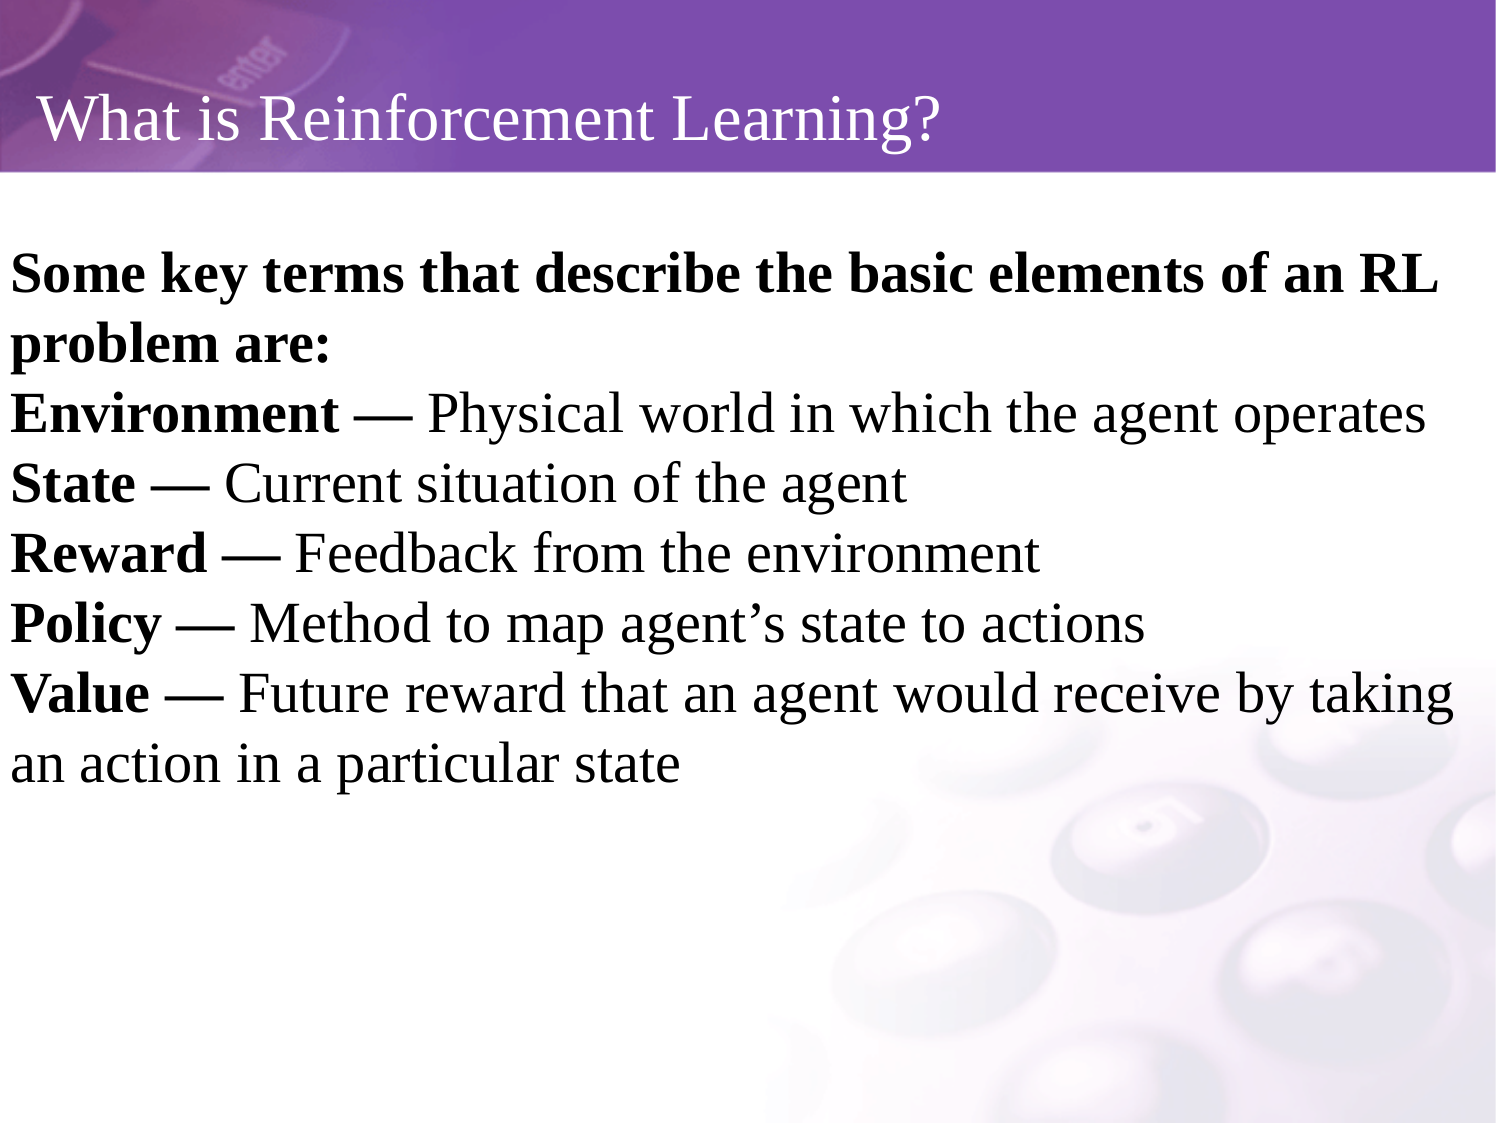

# What is Reinforcement Learning?
Some key terms that describe the basic elements of an RL problem are:
Environment — Physical world in which the agent operates
State — Current situation of the agent
Reward — Feedback from the environment
Policy — Method to map agent’s state to actions
Value — Future reward that an agent would receive by taking an action in a particular state